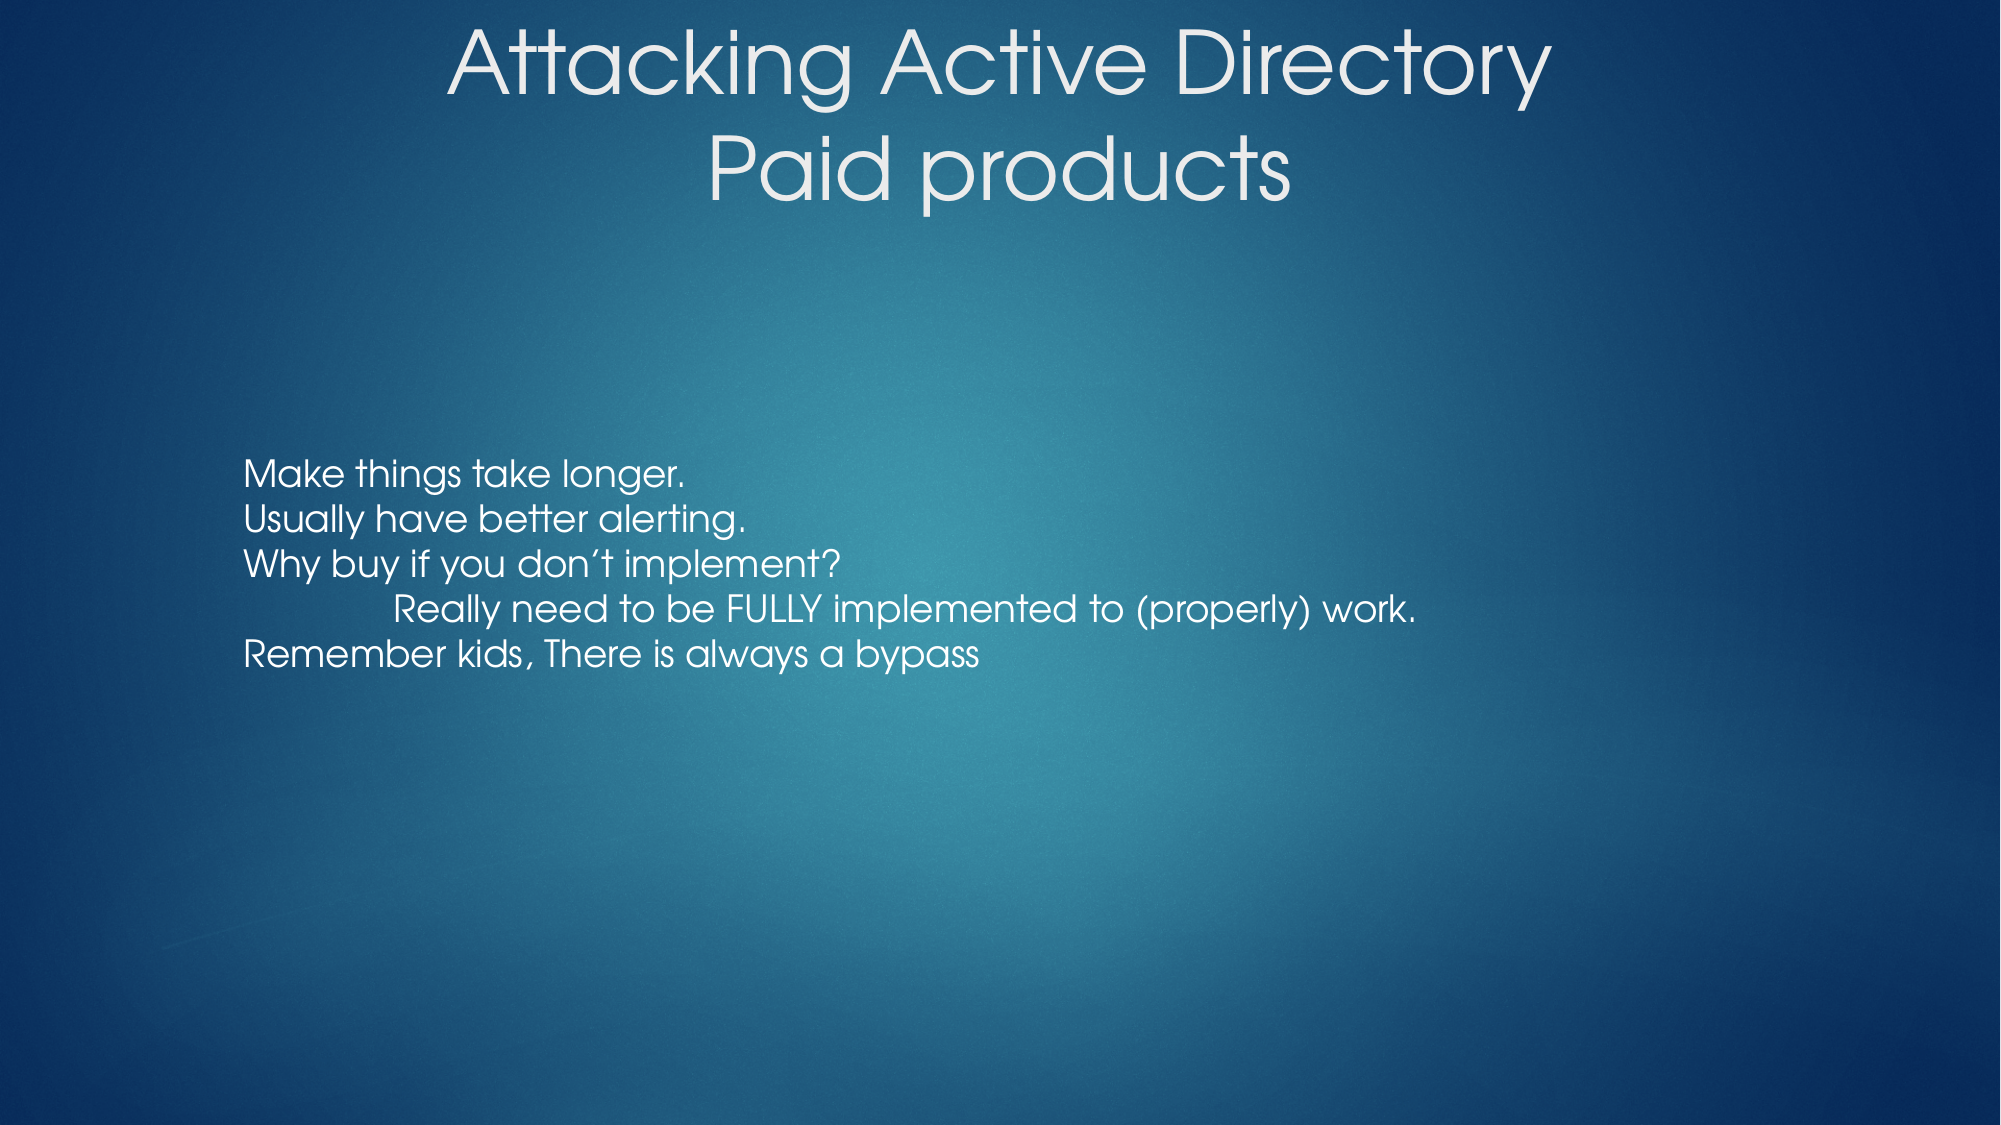

# Attacking Active Directory
Paid products
Make things take longer.
Usually have better alerting.
Why buy if you don’t implement?
	Really need to be FULLY implemented to (properly) work.
Remember kids, There is always a bypass